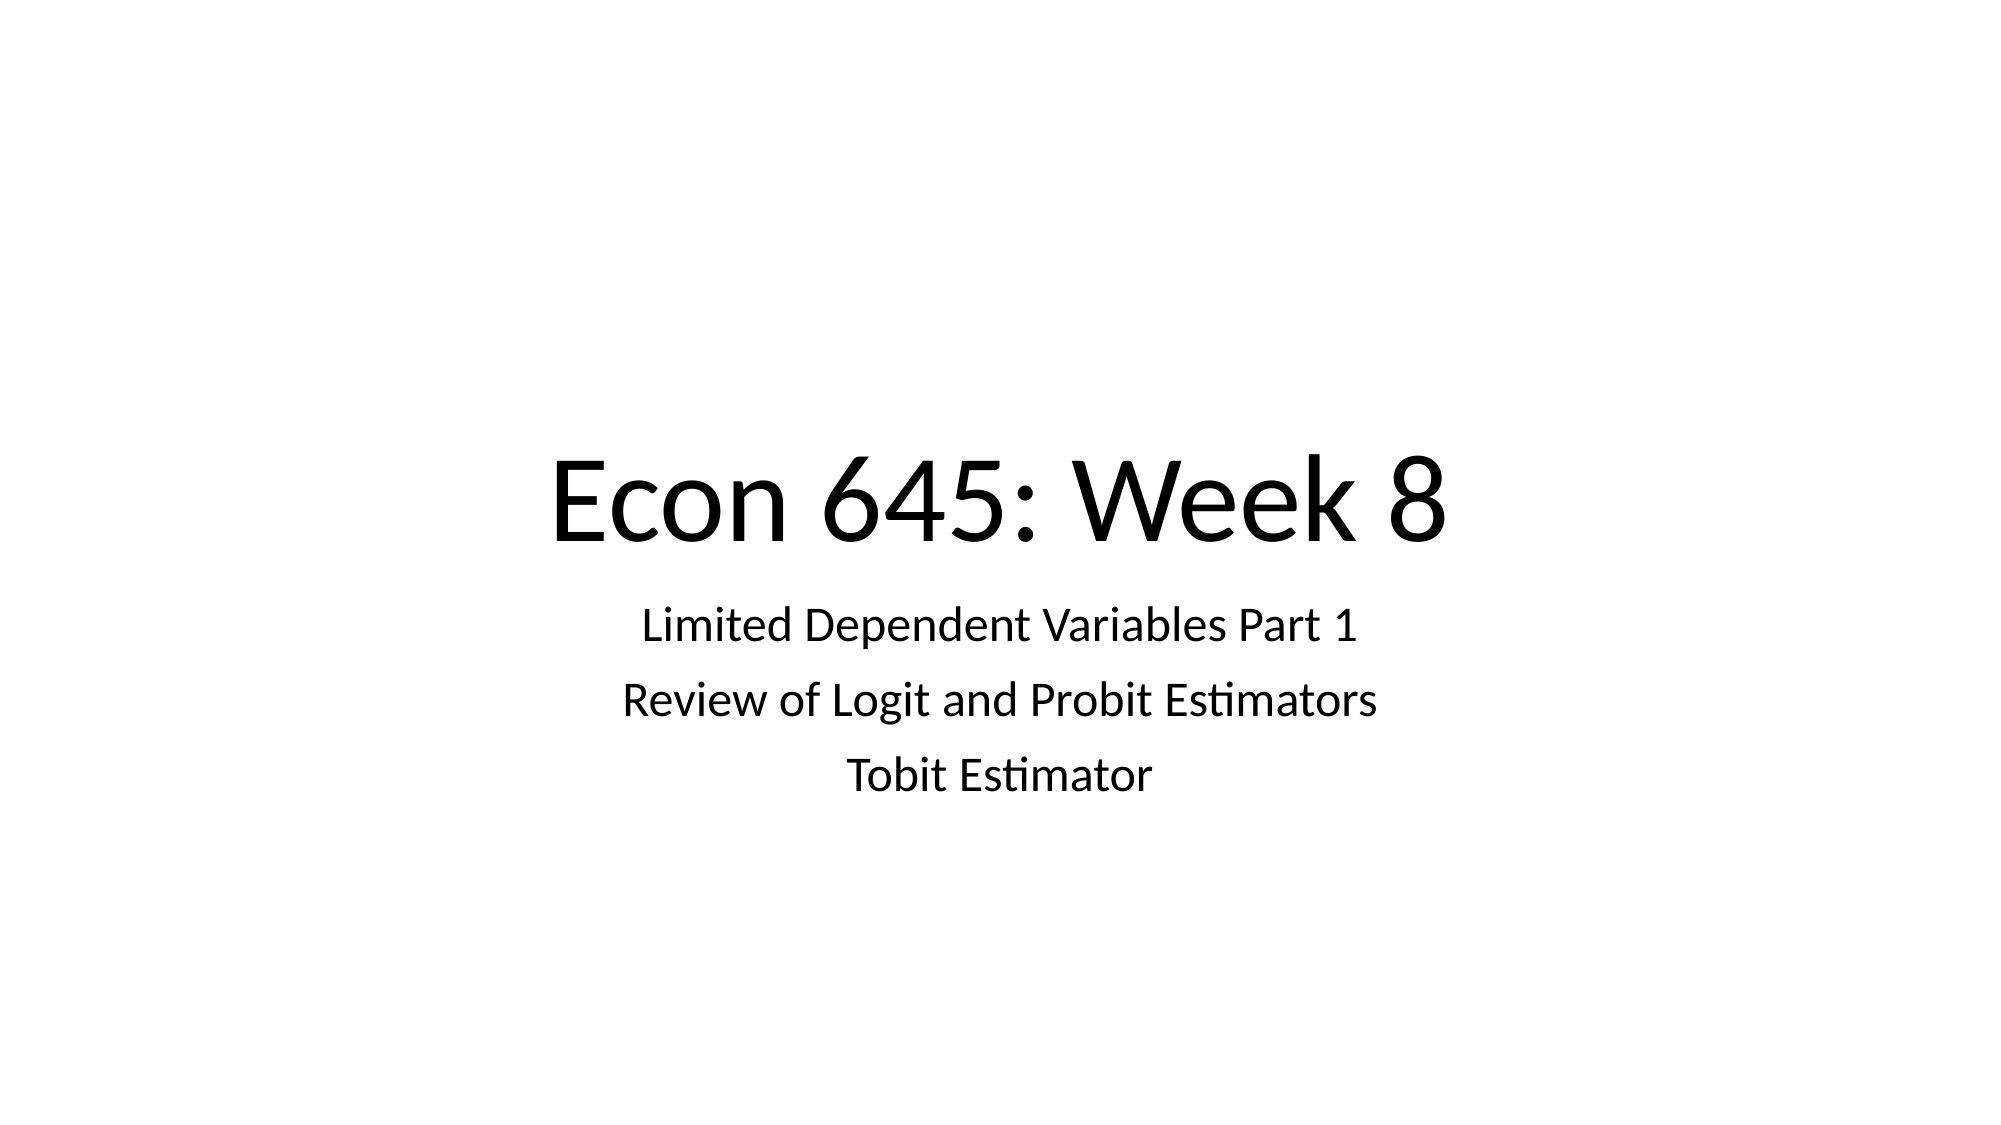

# Econ 645: Week 8
Limited Dependent Variables Part 1
Review of Logit and Probit Estimators
Tobit Estimator